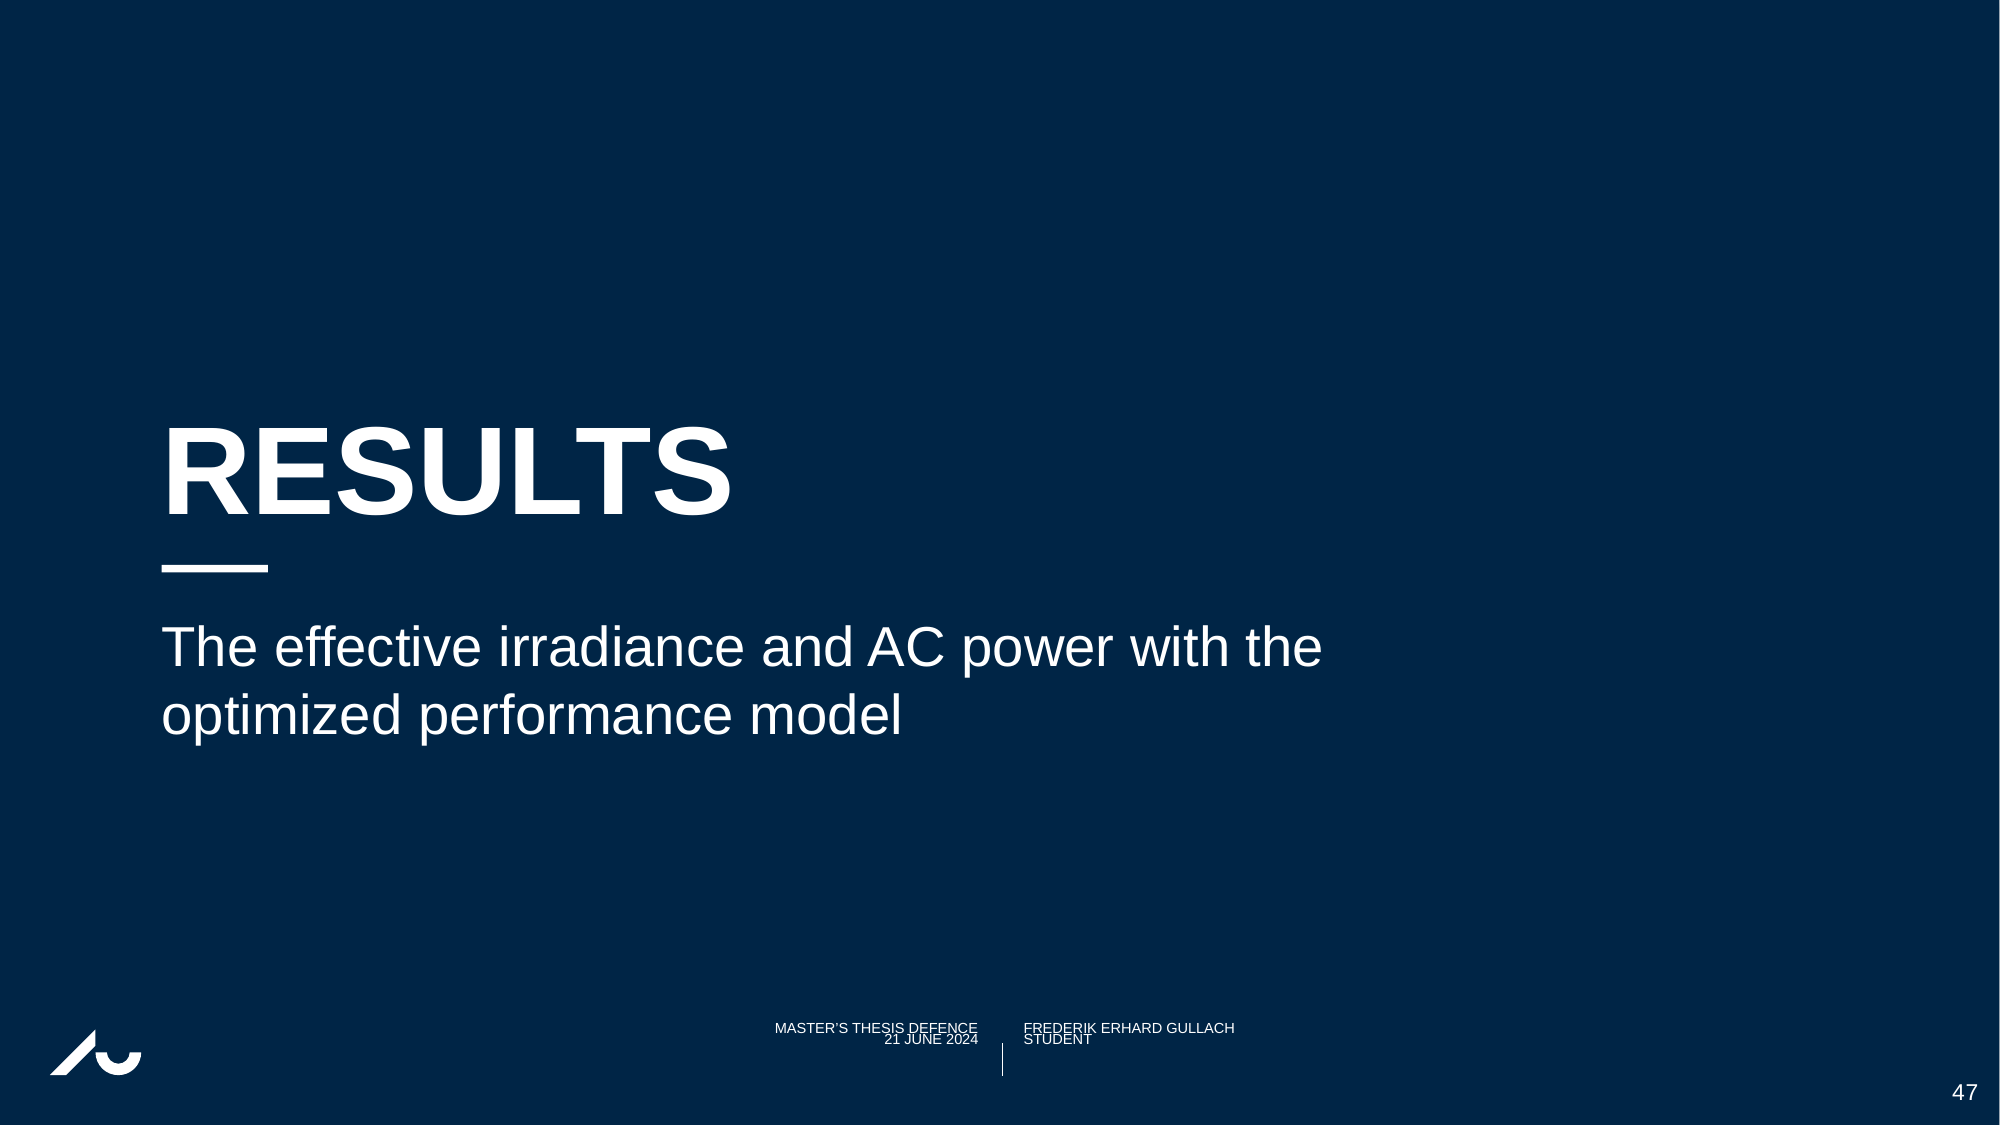

# Results
The effective irradiance and AC power with the optimized performance model
47